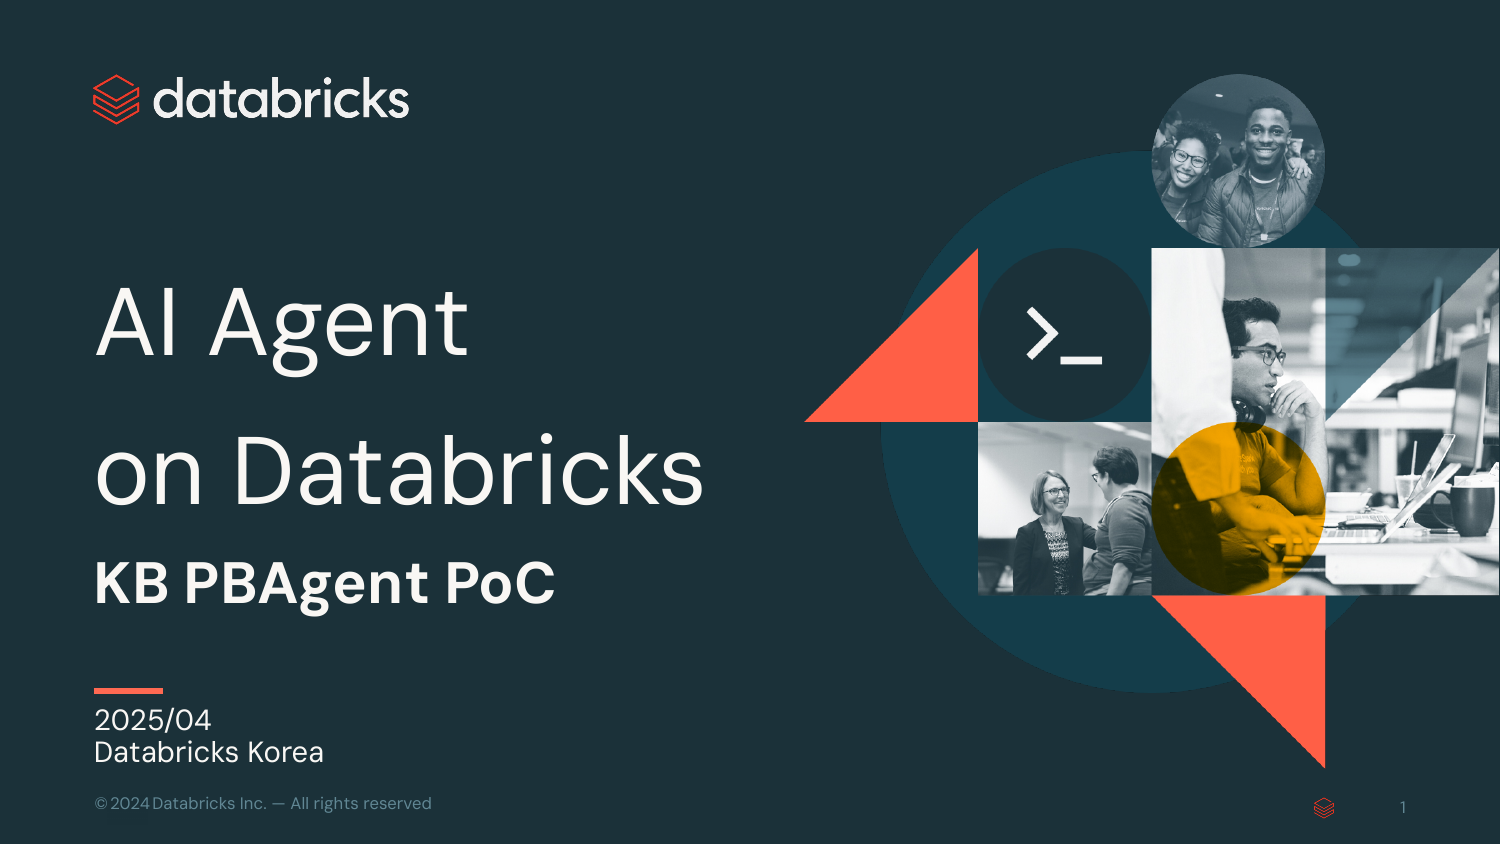

# AI Agent
on Databricks
KB PBAgent PoC

2025/04
Databricks Korea
1